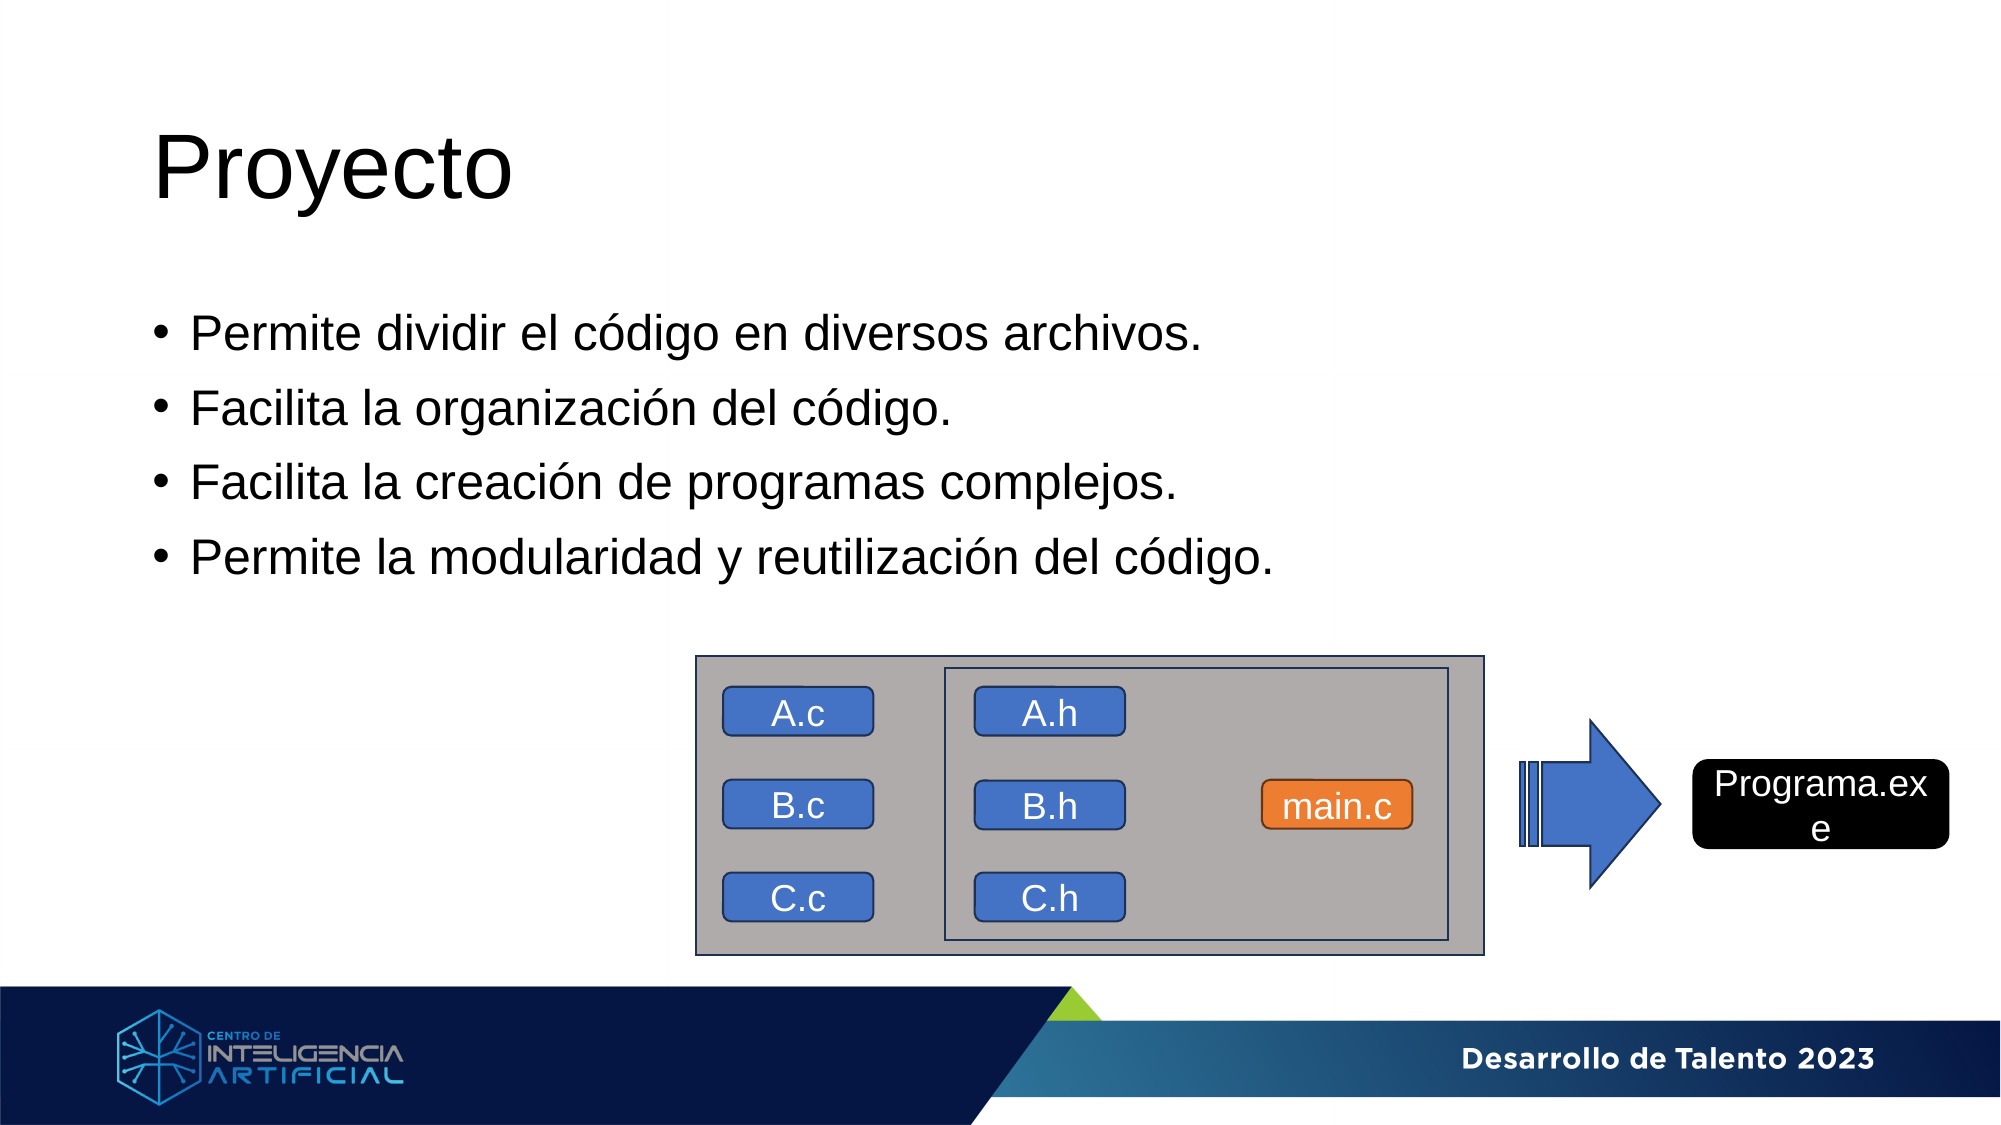

# Proyecto
Permite dividir el código en diversos archivos.
Facilita la organización del código.
Facilita la creación de programas complejos.
Permite la modularidad y reutilización del código.

A.c
A.h

Programa.exe
B.c
main.c
B.h
C.c
C.h